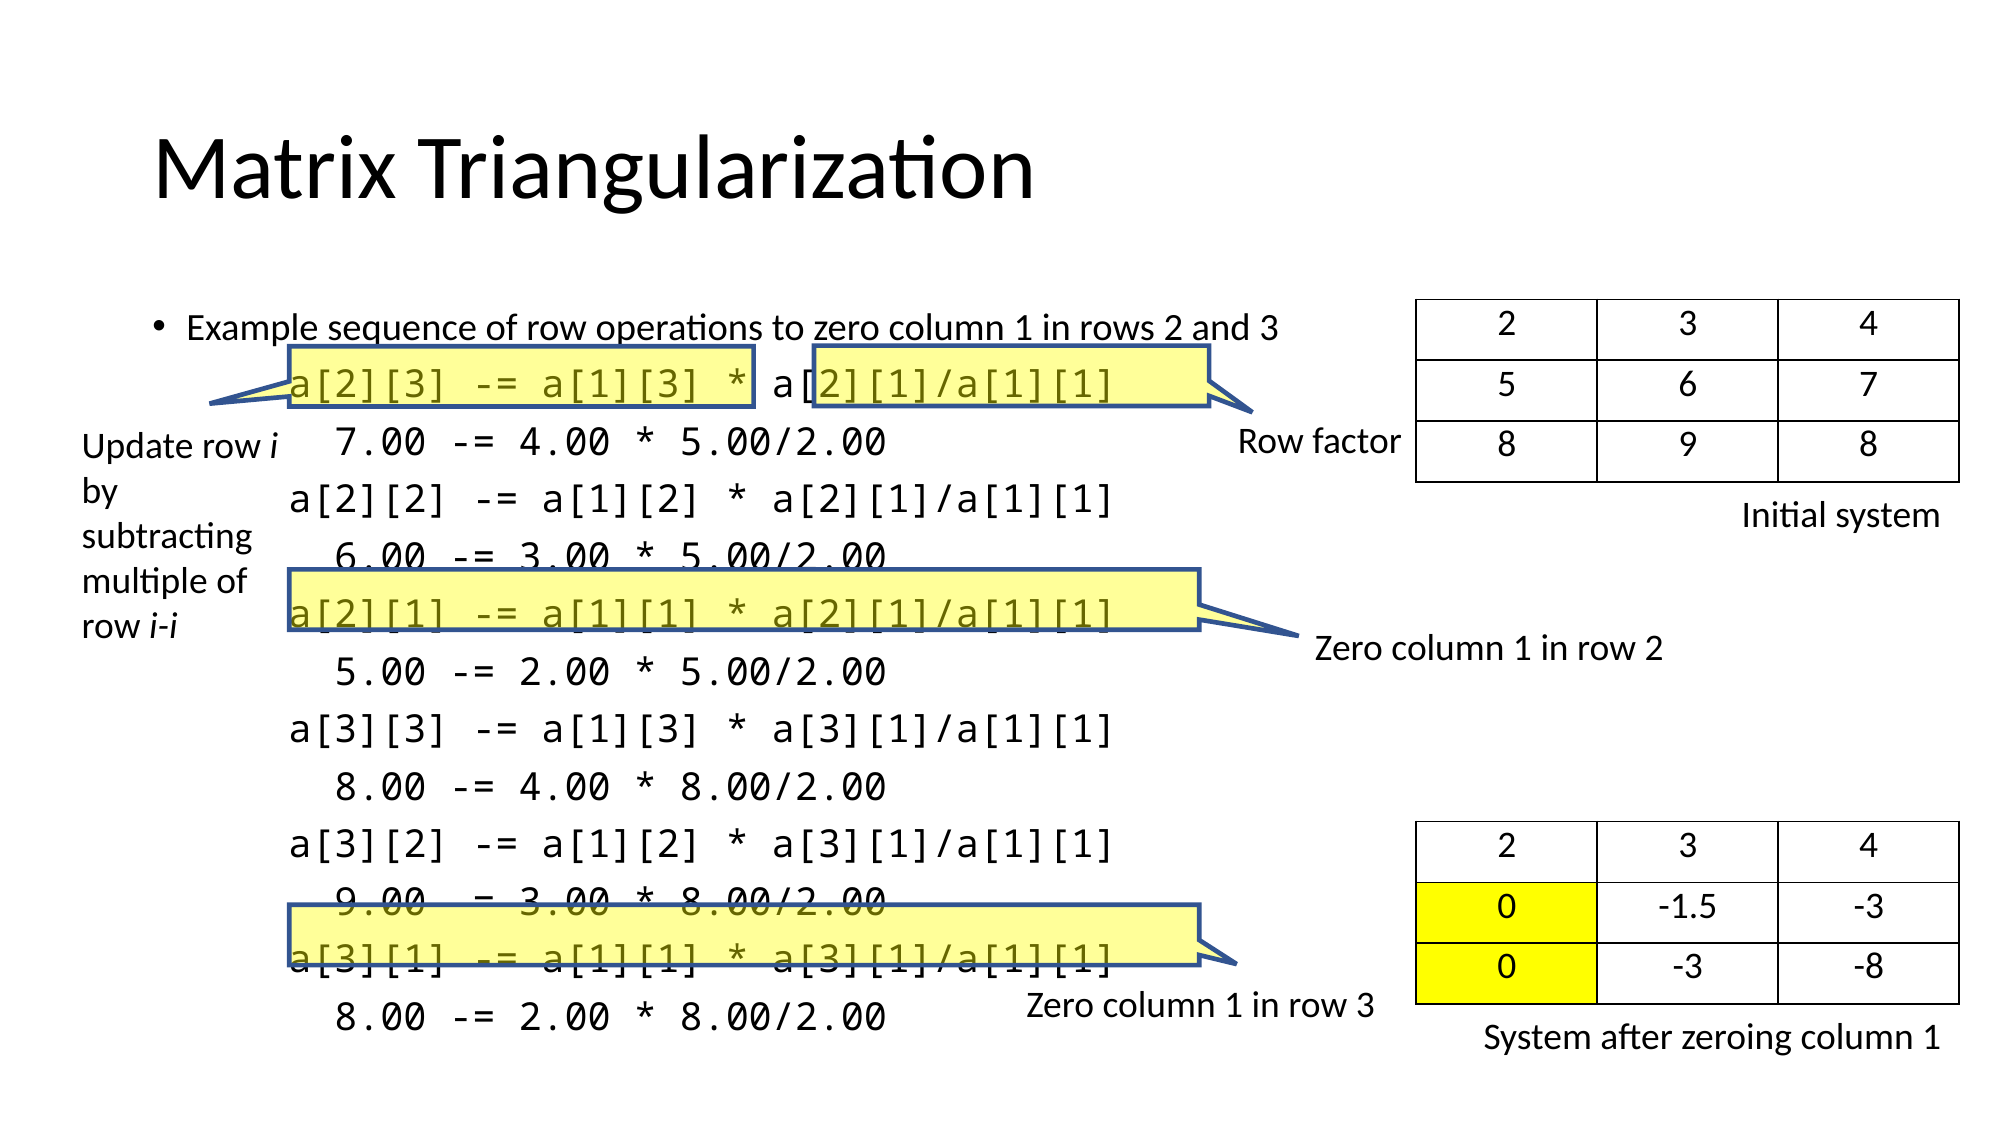

# Matrix Triangularization
Example sequence of row operations to zero column 1 in rows 2 and 3
a[2][3] -= a[1][3] * a[2][1]/a[1][1]
  7.00 -= 4.00 * 5.00/2.00
a[2][2] -= a[1][2] * a[2][1]/a[1][1]
  6.00 -= 3.00 * 5.00/2.00
a[2][1] -= a[1][1] * a[2][1]/a[1][1]
  5.00 -= 2.00 * 5.00/2.00
a[3][3] -= a[1][3] * a[3][1]/a[1][1]
  8.00 -= 4.00 * 8.00/2.00
a[3][2] -= a[1][2] * a[3][1]/a[1][1]
  9.00 -= 3.00 * 8.00/2.00
a[3][1] -= a[1][1] * a[3][1]/a[1][1]
  8.00 -= 2.00 * 8.00/2.00

| 2 | 3 | 4 |
| --- | --- | --- |
| 5 | 6 | 7 |
| 8 | 9 | 8 |

Row factor
Update row i by subtracting multiple of row i-i
Initial system

Zero column 1 in row 2
| 2 | 3 | 4 |
| --- | --- | --- |
| 0 | -1.5 | -3 |
| 0 | -3 | -8 |

Zero column 1 in row 3
System after zeroing column 1